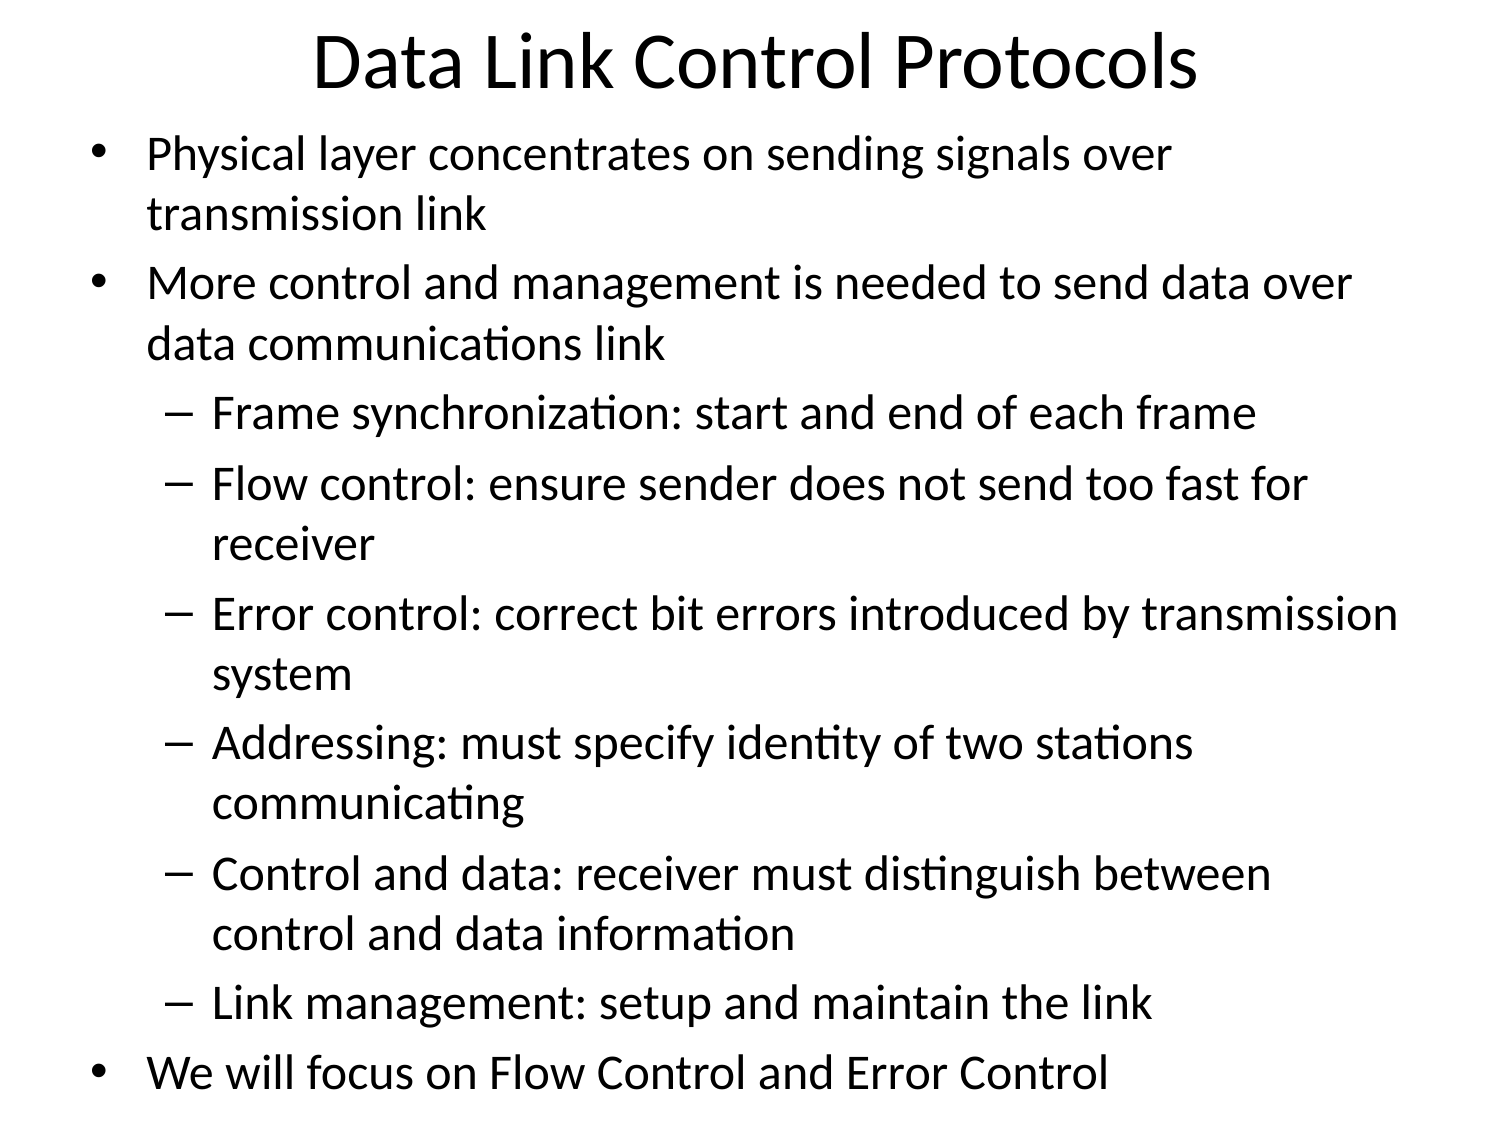

# Data Link Control Protocols
Physical layer concentrates on sending signals over transmission link
More control and management is needed to send data over data communications link
Frame synchronization: start and end of each frame
Flow control: ensure sender does not send too fast for receiver
Error control: correct bit errors introduced by transmission system
Addressing: must specify identity of two stations communicating
Control and data: receiver must distinguish between control and data information
Link management: setup and maintain the link
We will focus on Flow Control and Error Control